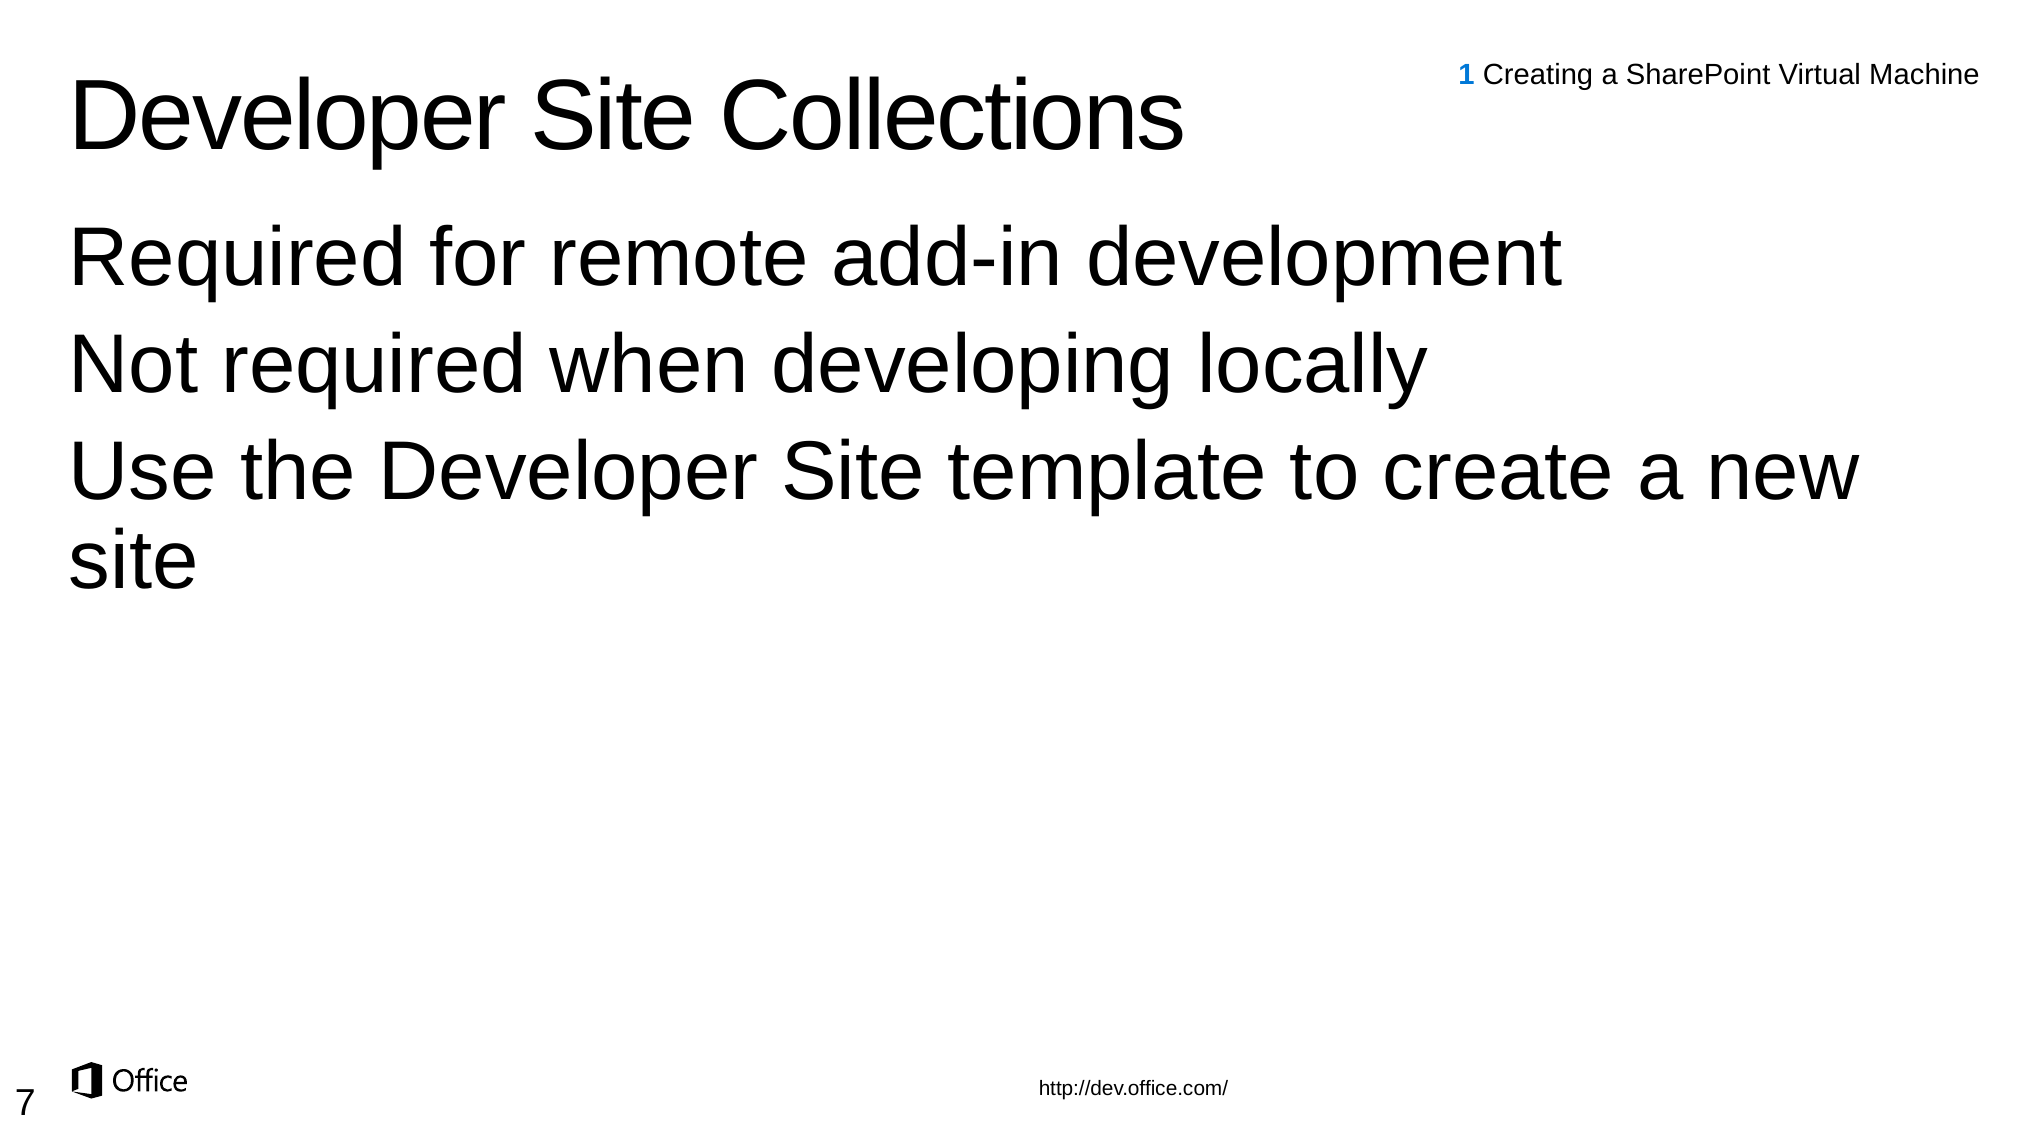

1 Creating a SharePoint Virtual Machine

# Developer Site Collections
Required for remote add-in development
Not required when developing locally
Use the Developer Site template to create a new site
7